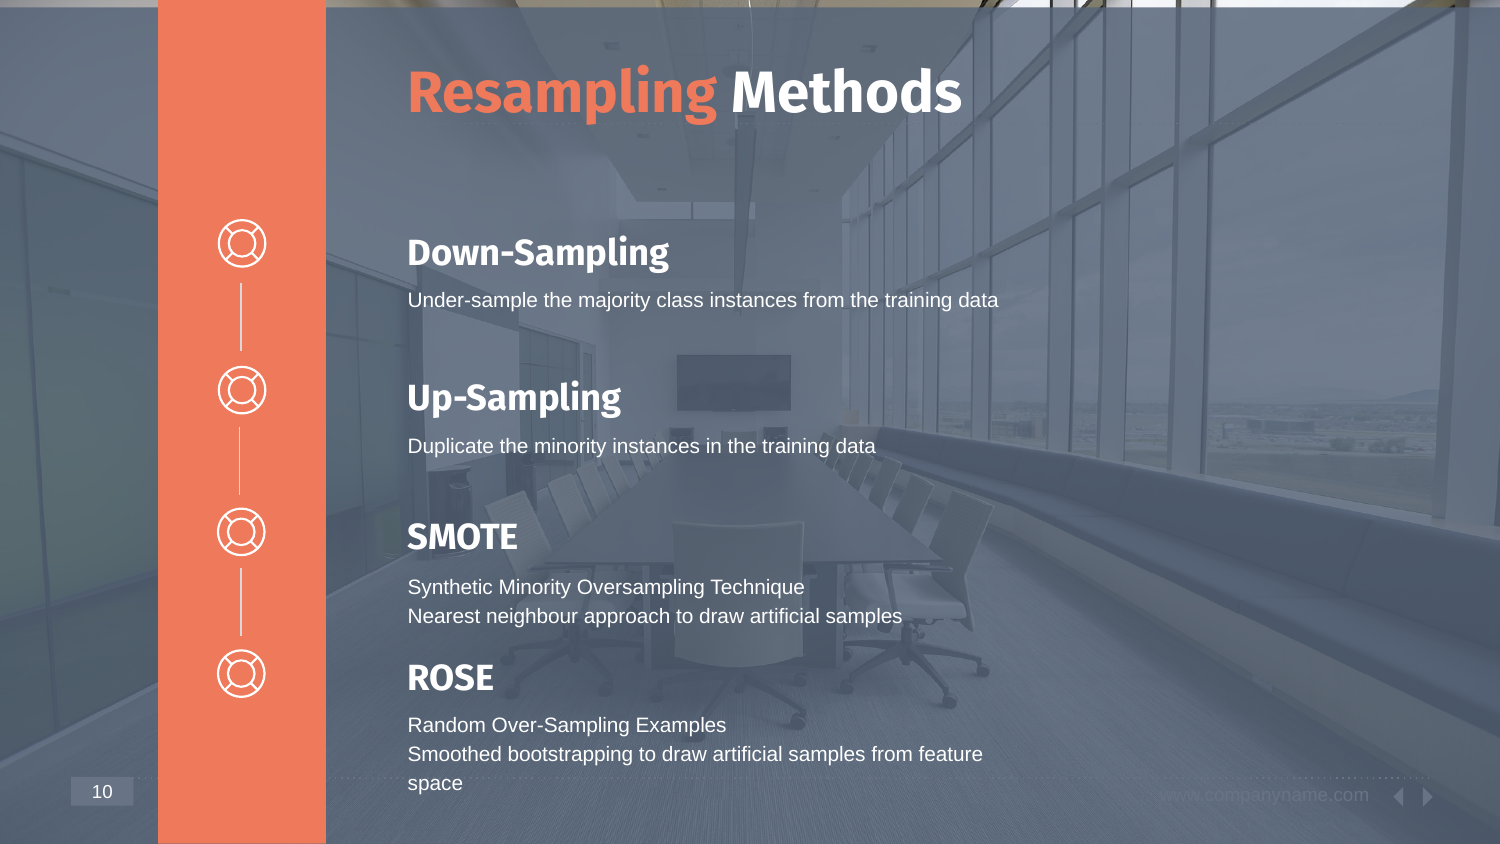

# Resampling Methods

Down-Sampling
Under-sample the majority class instances from the training data

Up-Sampling

Duplicate the minority instances in the training data

SMOTE
Synthetic Minority Oversampling Technique
Nearest neighbour approach to draw artificial samples

ROSE
Random Over-Sampling Examples
Smoothed bootstrapping to draw artificial samples from feature space

10